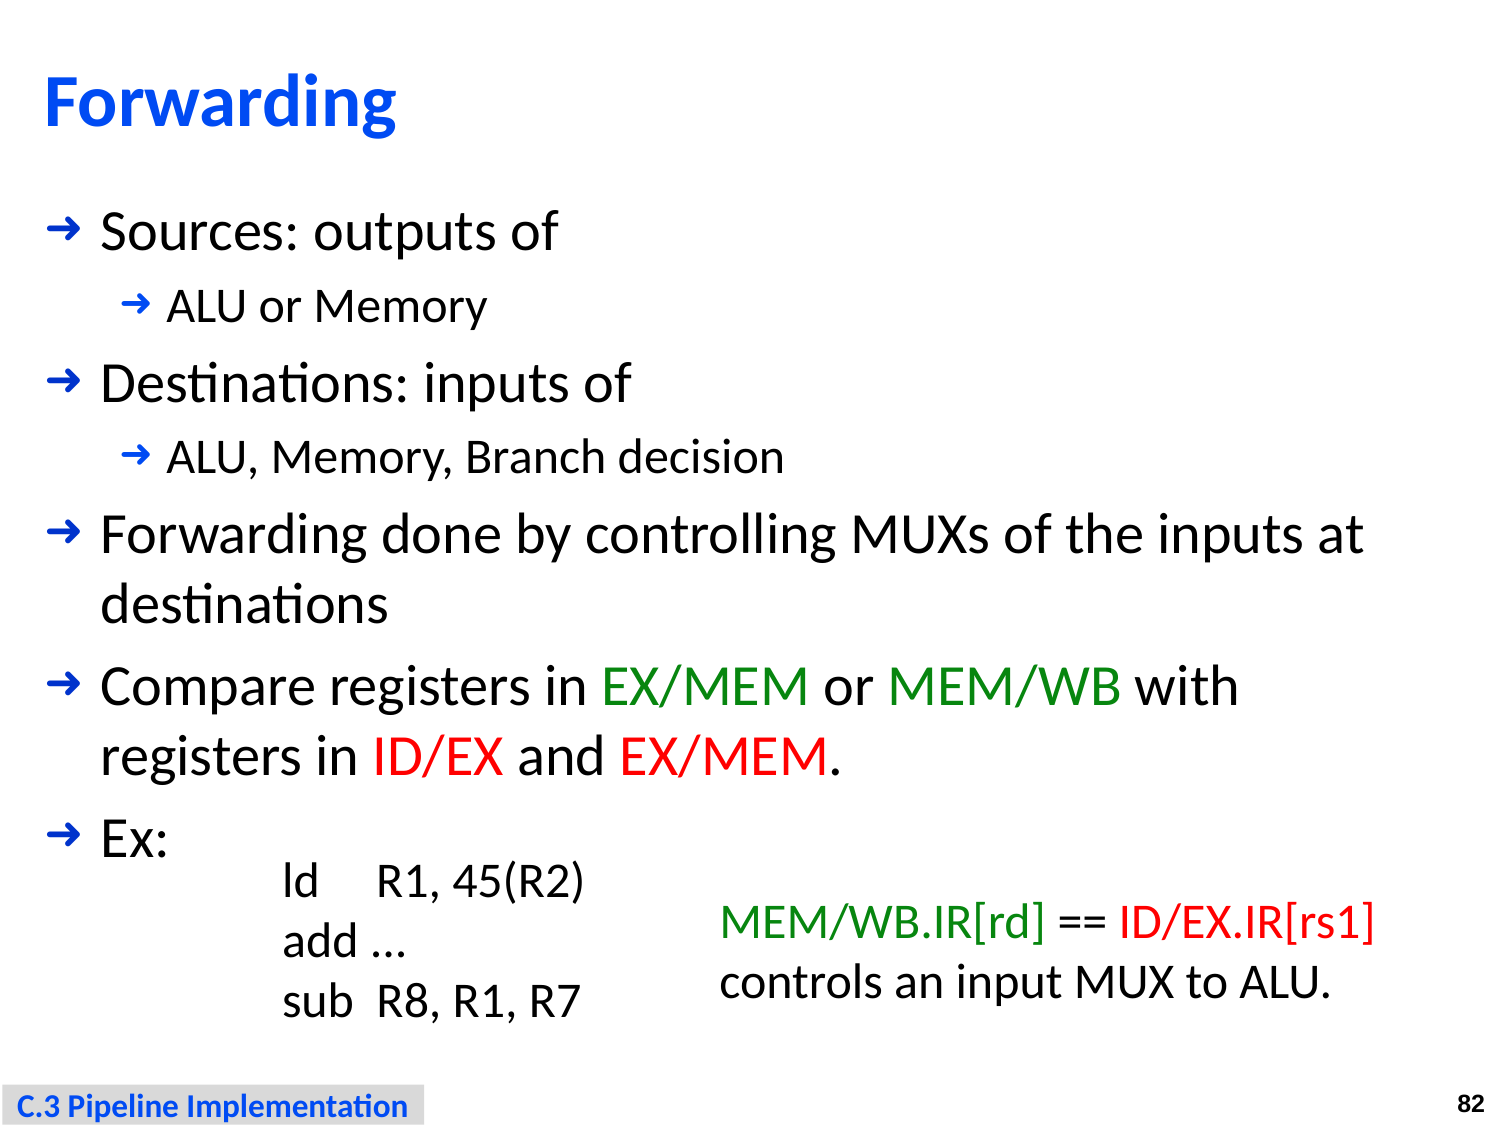

# Forwarding
Sources: outputs of
ALU or Memory
Destinations: inputs of
ALU, Memory, Branch decision
Forwarding done by controlling MUXs of the inputs at destinations
Compare registers in EX/MEM or MEM/WB with registers in ID/EX and EX/MEM.
Ex:
ld     R1, 45(R2)
add ...
sub  R8, R1, R7
MEM/WB.IR[rd] == ID/EX.IR[rs1]
controls an input MUX to ALU.
C.3 Pipeline Implementation